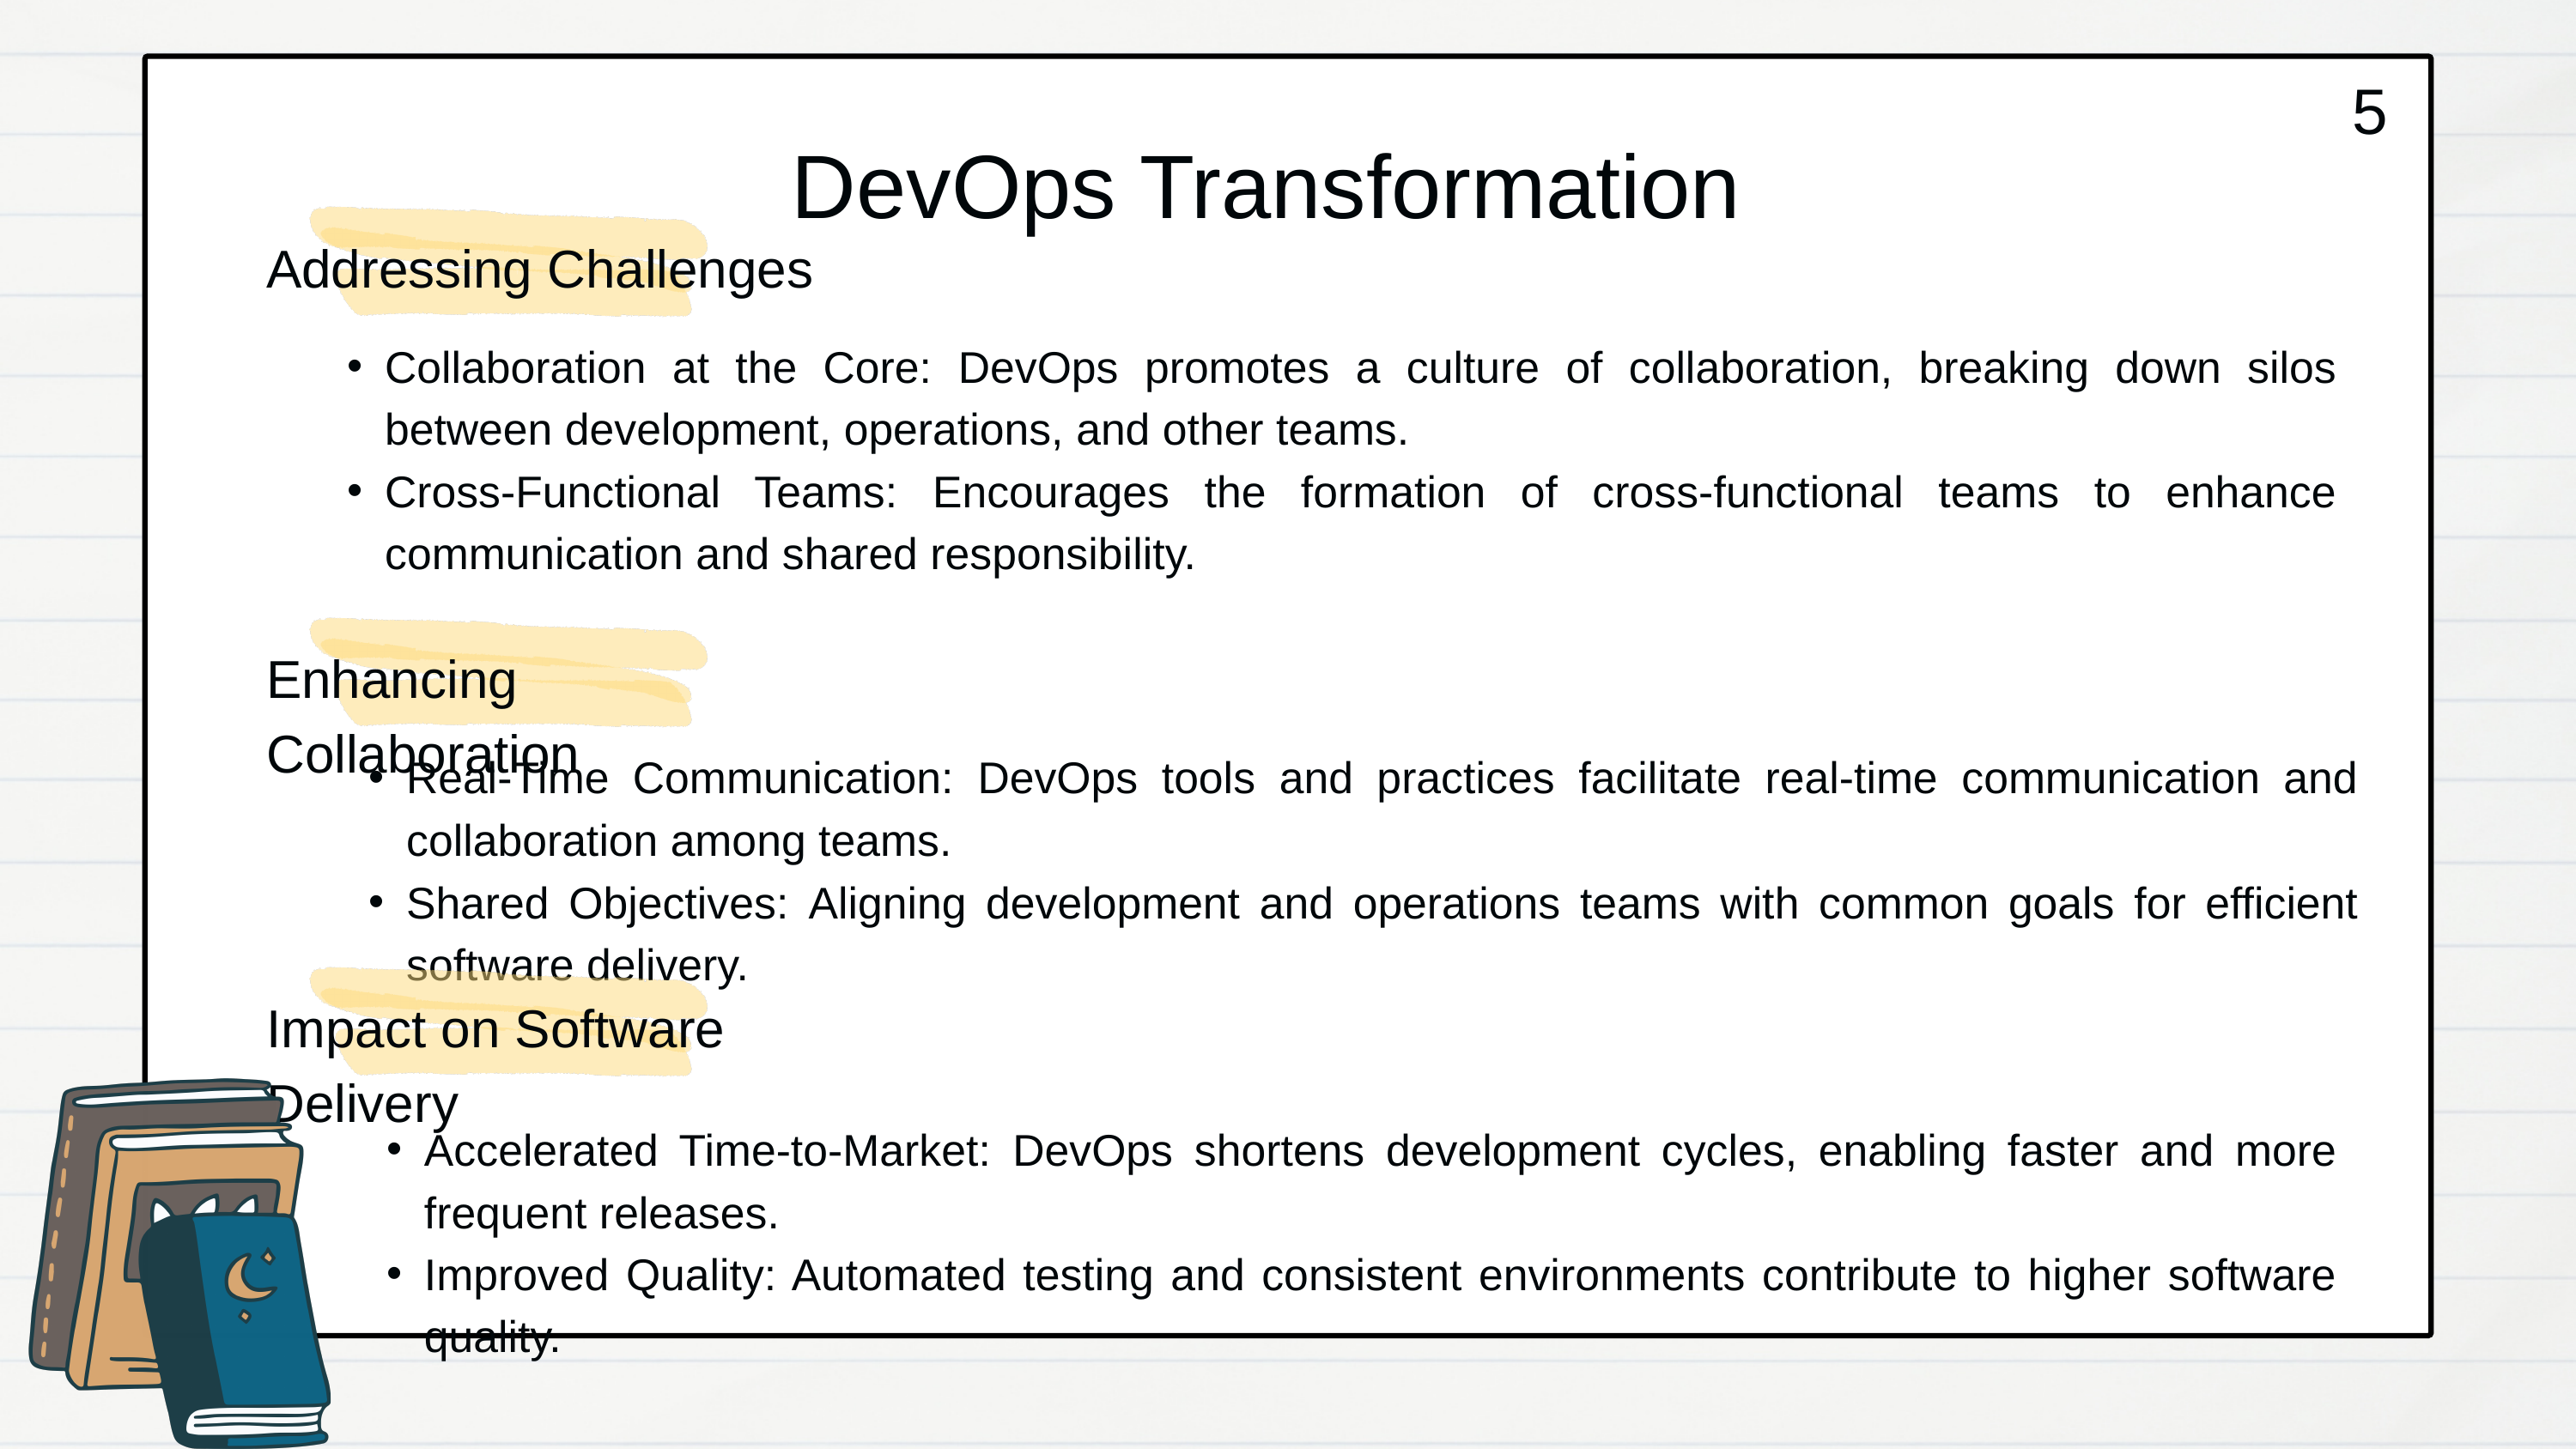

5
DevOps Transformation

Addressing Challenges
Collaboration at the Core: DevOps promotes a culture of collaboration, breaking down silos between development, operations, and other teams.
Cross-Functional Teams: Encourages the formation of cross-functional teams to enhance communication and shared responsibility.

Enhancing Collaboration
Real-Time Communication: DevOps tools and practices facilitate real-time communication and collaboration among teams.
Shared Objectives: Aligning development and operations teams with common goals for efficient software delivery.

Impact on Software Delivery

Accelerated Time-to-Market: DevOps shortens development cycles, enabling faster and more frequent releases.
Improved Quality: Automated testing and consistent environments contribute to higher software quality.